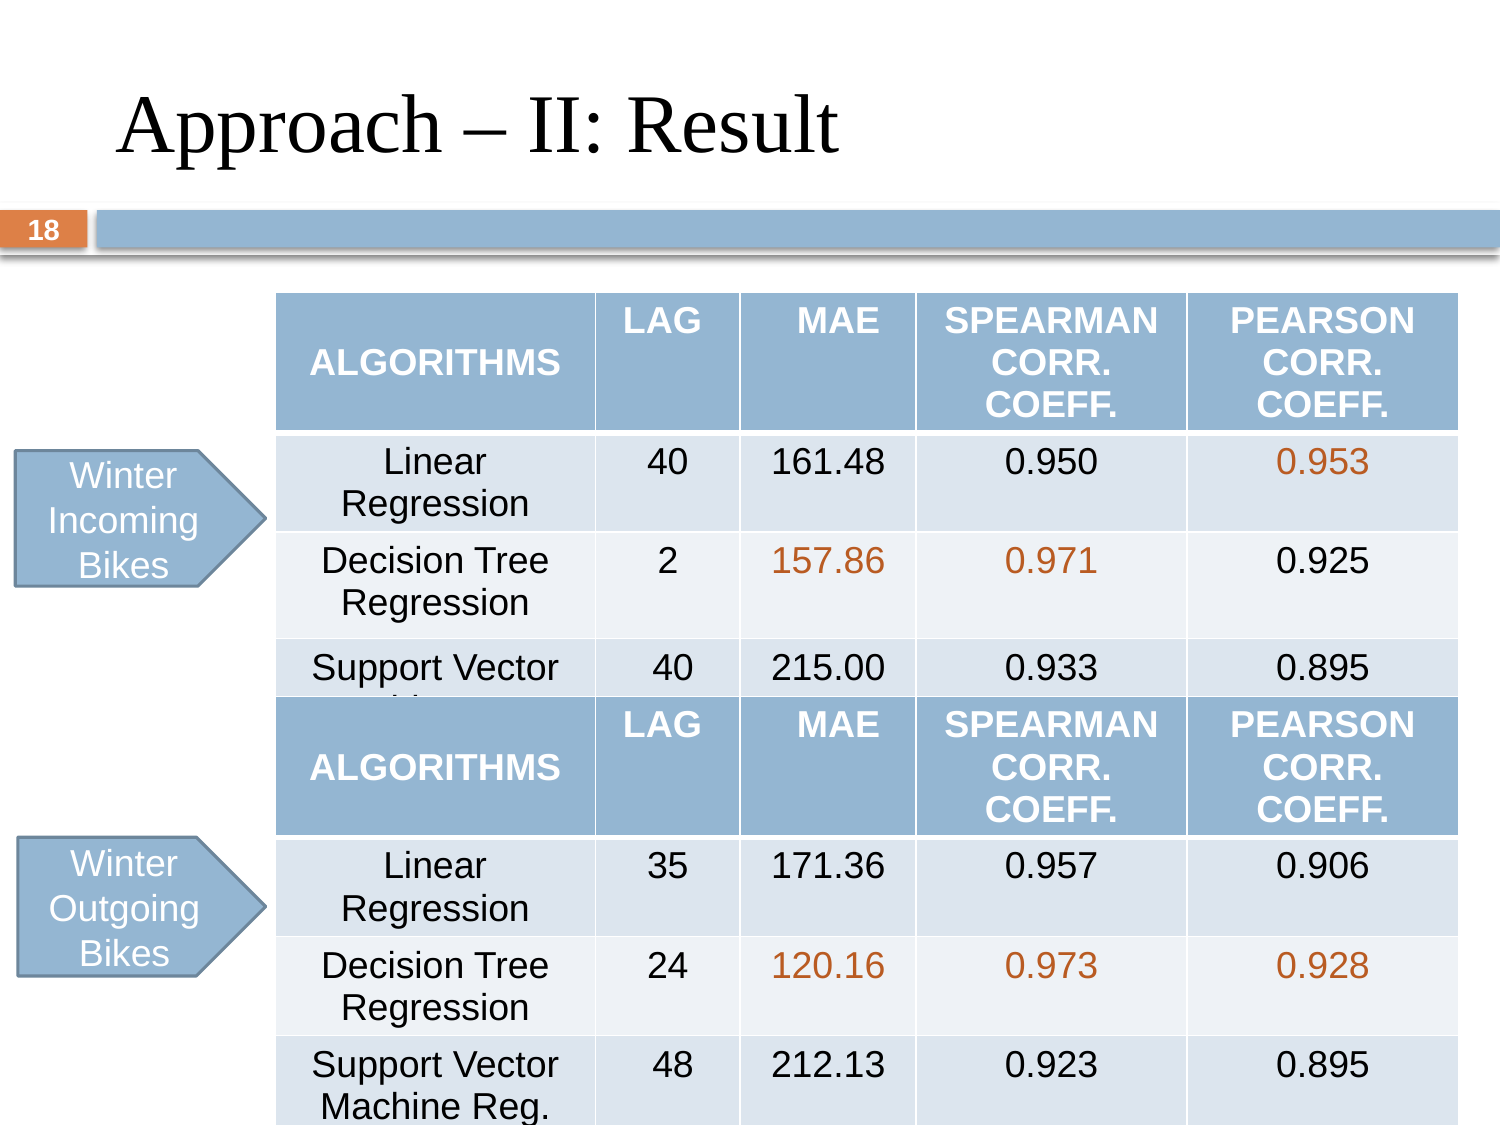

# Approach – II: Result
18
| ALGORITHMS | LAG | MAE | SPEARMAN CORR. COEFF. | PEARSON CORR. COEFF. |
| --- | --- | --- | --- | --- |
| Linear Regression | 40 | 161.48 | 0.950 | 0.953 |
| Decision Tree Regression | 2 | 157.86 | 0.971 | 0.925 |
| Support Vector Machine Reg. | 40 | 215.00 | 0.933 | 0.895 |
Winter Incoming Bikes
| ALGORITHMS | LAG | MAE | SPEARMAN CORR. COEFF. | PEARSON CORR. COEFF. |
| --- | --- | --- | --- | --- |
| Linear Regression | 35 | 171.36 | 0.957 | 0.906 |
| Decision Tree Regression | 24 | 120.16 | 0.973 | 0.928 |
| Support Vector Machine Reg. | 48 | 212.13 | 0.923 | 0.895 |
Winter Outgoing
Bikes